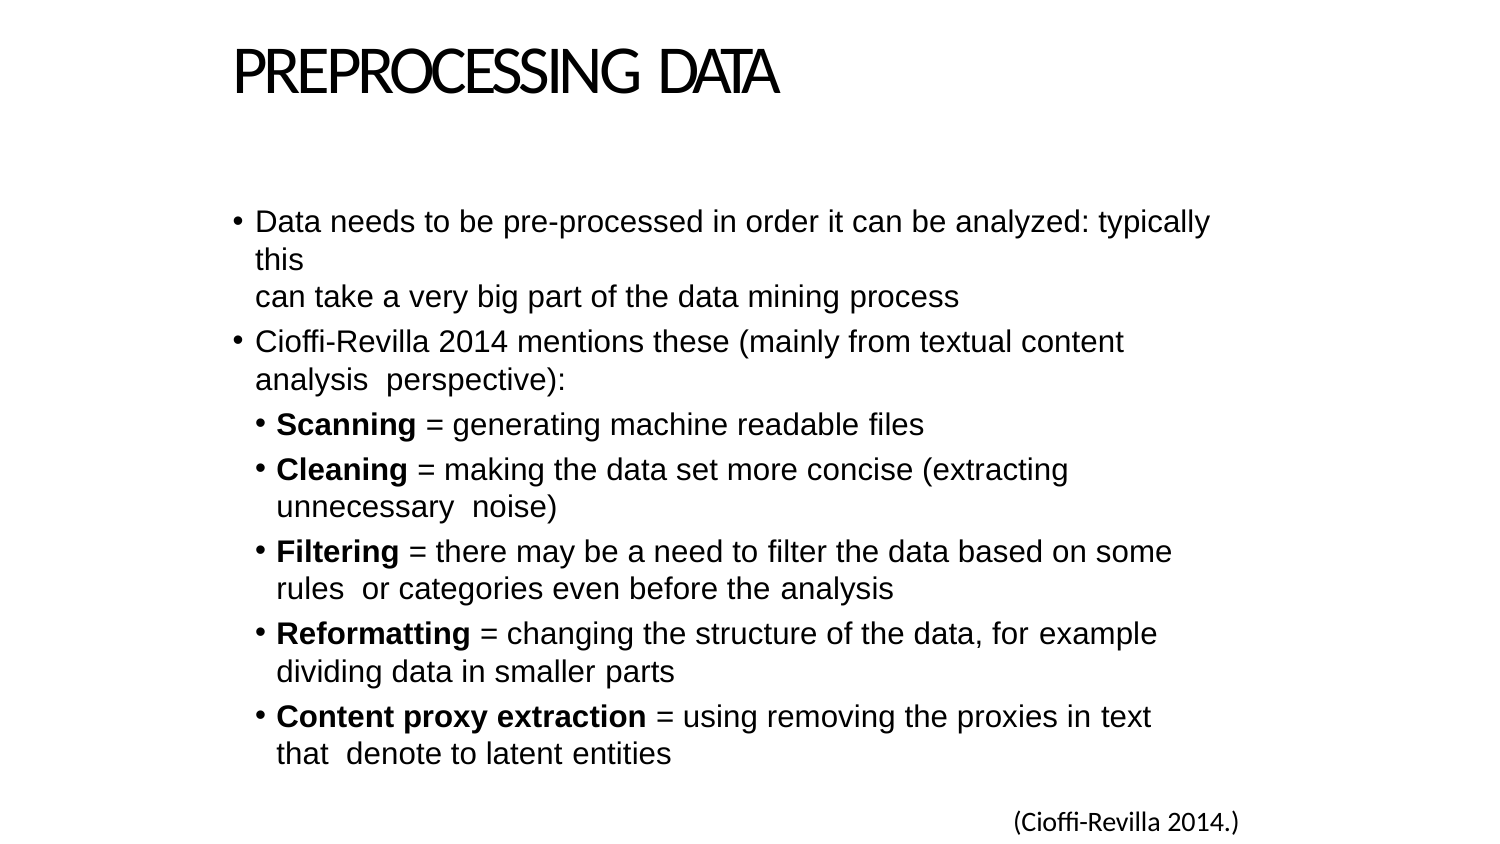

# PREPROCESSING DATA
Data needs to be pre-processed in order it can be analyzed: typically this
can take a very big part of the data mining process
Cioffi-Revilla 2014 mentions these (mainly from textual content analysis  perspective):
Scanning = generating machine readable files
Cleaning = making the data set more concise (extracting unnecessary  noise)
Filtering = there may be a need to filter the data based on some rules  or categories even before the analysis
Reformatting = changing the structure of the data, for example
dividing data in smaller parts
Content proxy extraction = using removing the proxies in text that  denote to latent entities

(Cioffi-Revilla 2014.)